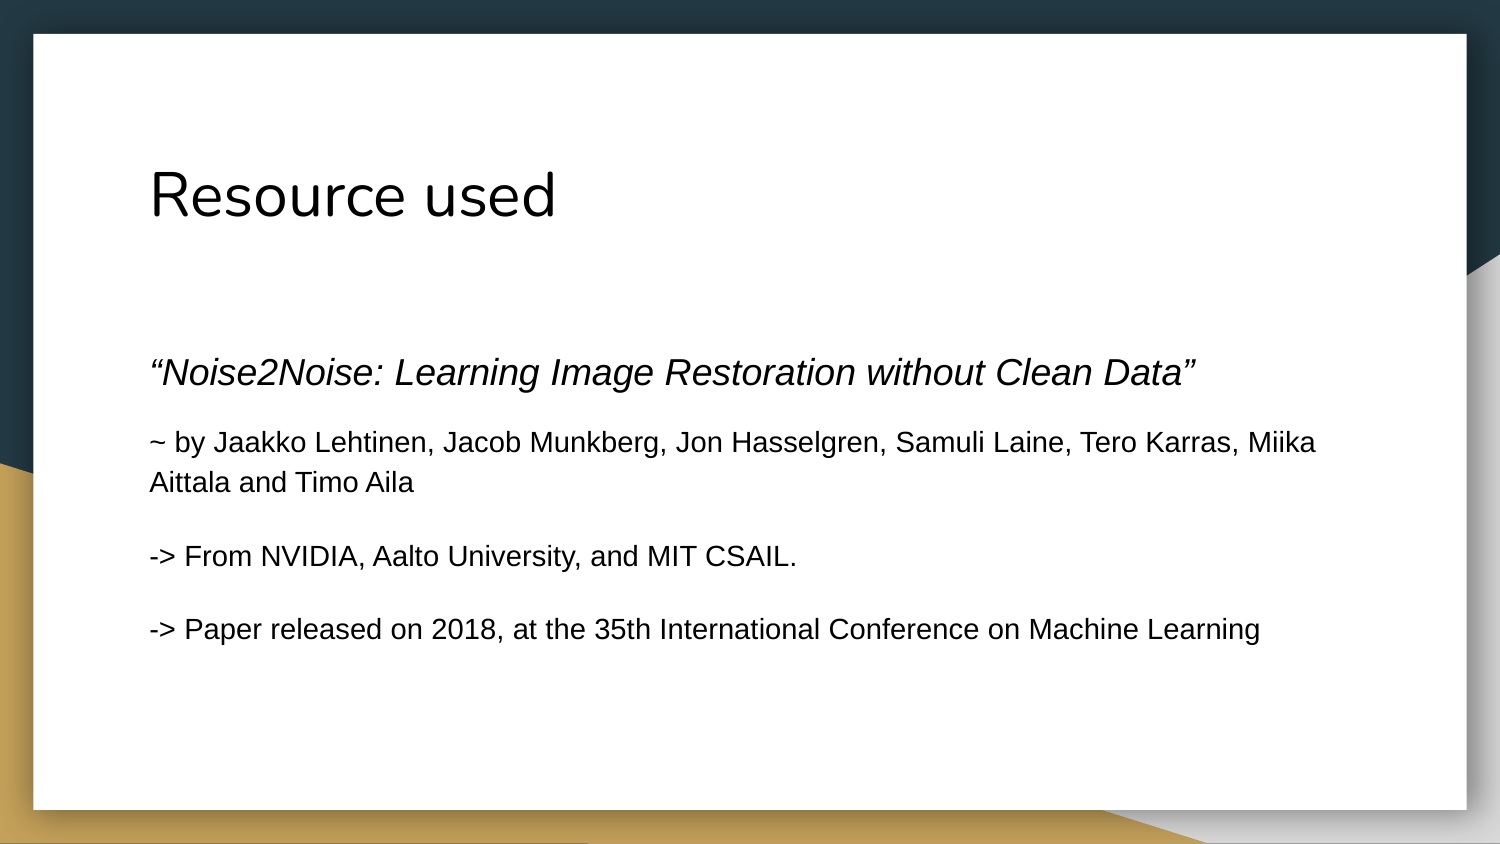

# Resource used
“Noise2Noise: Learning Image Restoration without Clean Data”
~ by Jaakko Lehtinen, Jacob Munkberg, Jon Hasselgren, Samuli Laine, Tero Karras, Miika Aittala and Timo Aila
-> From NVIDIA, Aalto University, and MIT CSAIL.
-> Paper released on 2018, at the 35th International Conference on Machine Learning